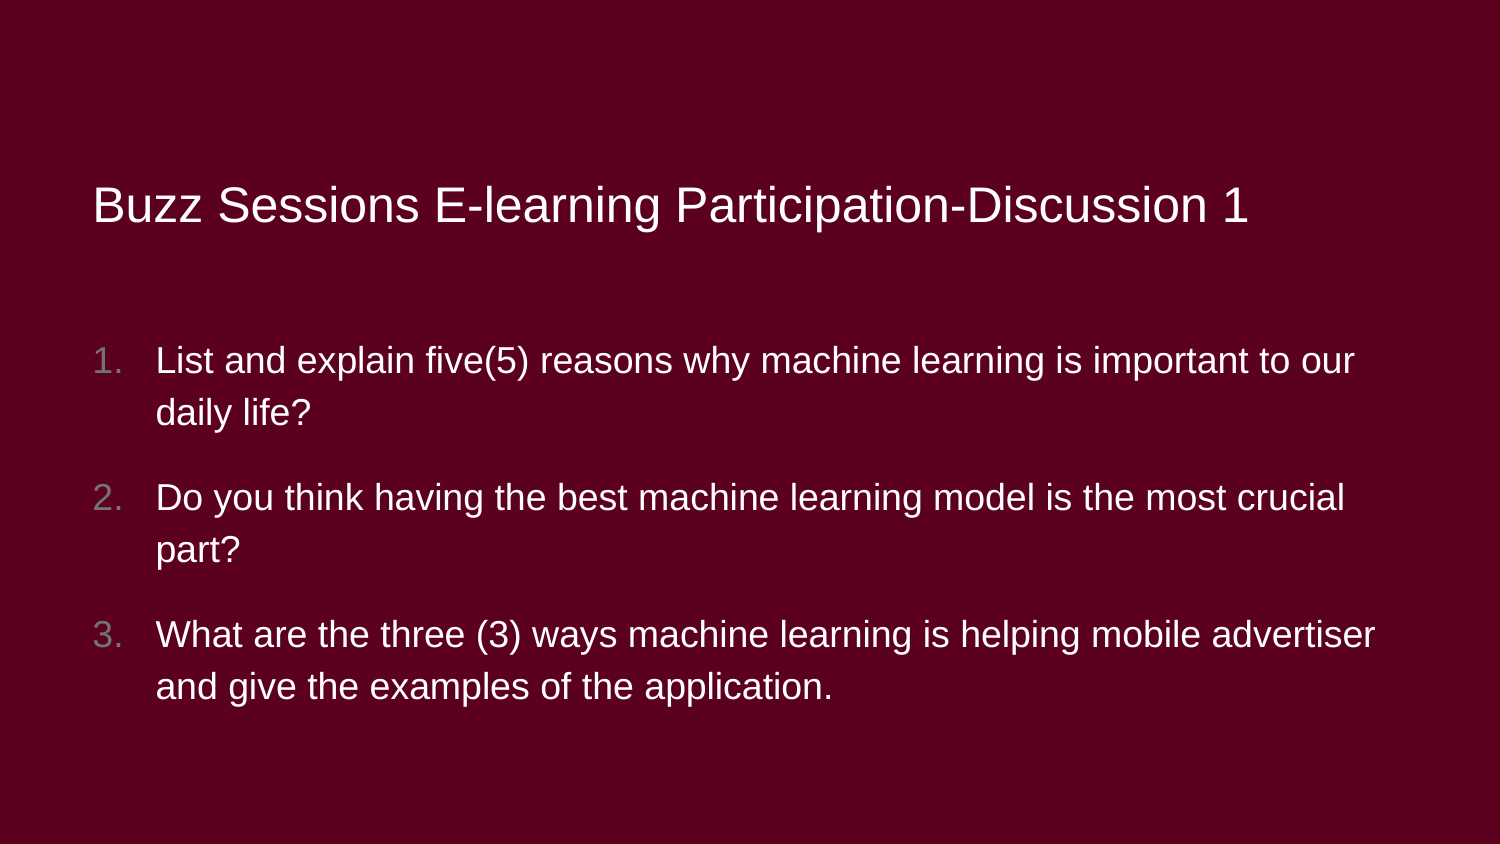

# Buzz Sessions E-learning Participation-Discussion 1
List and explain five(5) reasons why machine learning is important to our daily life?
Do you think having the best machine learning model is the most crucial part?
What are the three (3) ways machine learning is helping mobile advertiser and give the examples of the application.